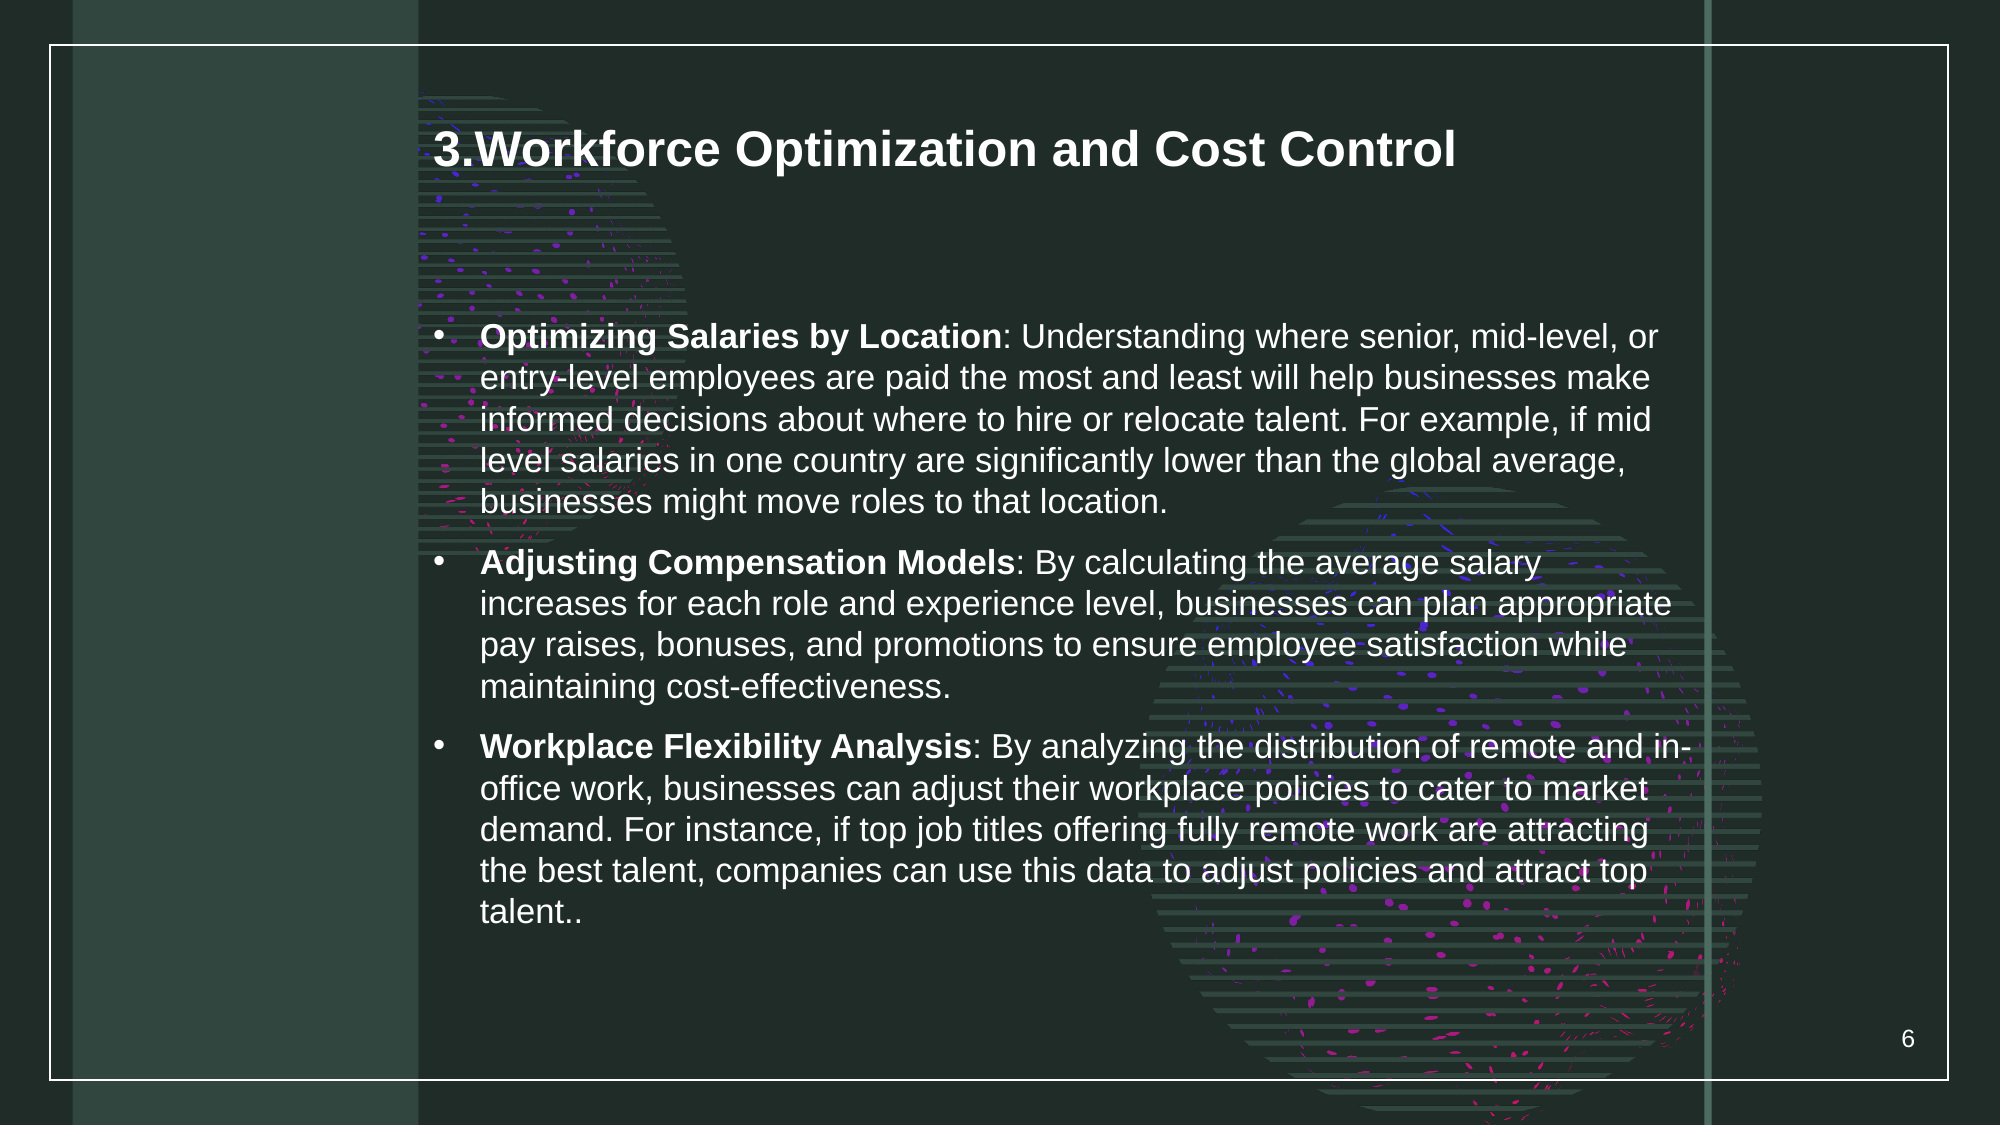

# 3.Workforce Optimization and Cost Control
Optimizing Salaries by Location: Understanding where senior, mid-level, or entry-level employees are paid the most and least will help businesses make informed decisions about where to hire or relocate talent. For example, if mid level salaries in one country are significantly lower than the global average, businesses might move roles to that location.
Adjusting Compensation Models: By calculating the average salary increases for each role and experience level, businesses can plan appropriate pay raises, bonuses, and promotions to ensure employee satisfaction while maintaining cost-effectiveness.
Workplace Flexibility Analysis: By analyzing the distribution of remote and in-office work, businesses can adjust their workplace policies to cater to market demand. For instance, if top job titles offering fully remote work are attracting the best talent, companies can use this data to adjust policies and attract top talent..
6